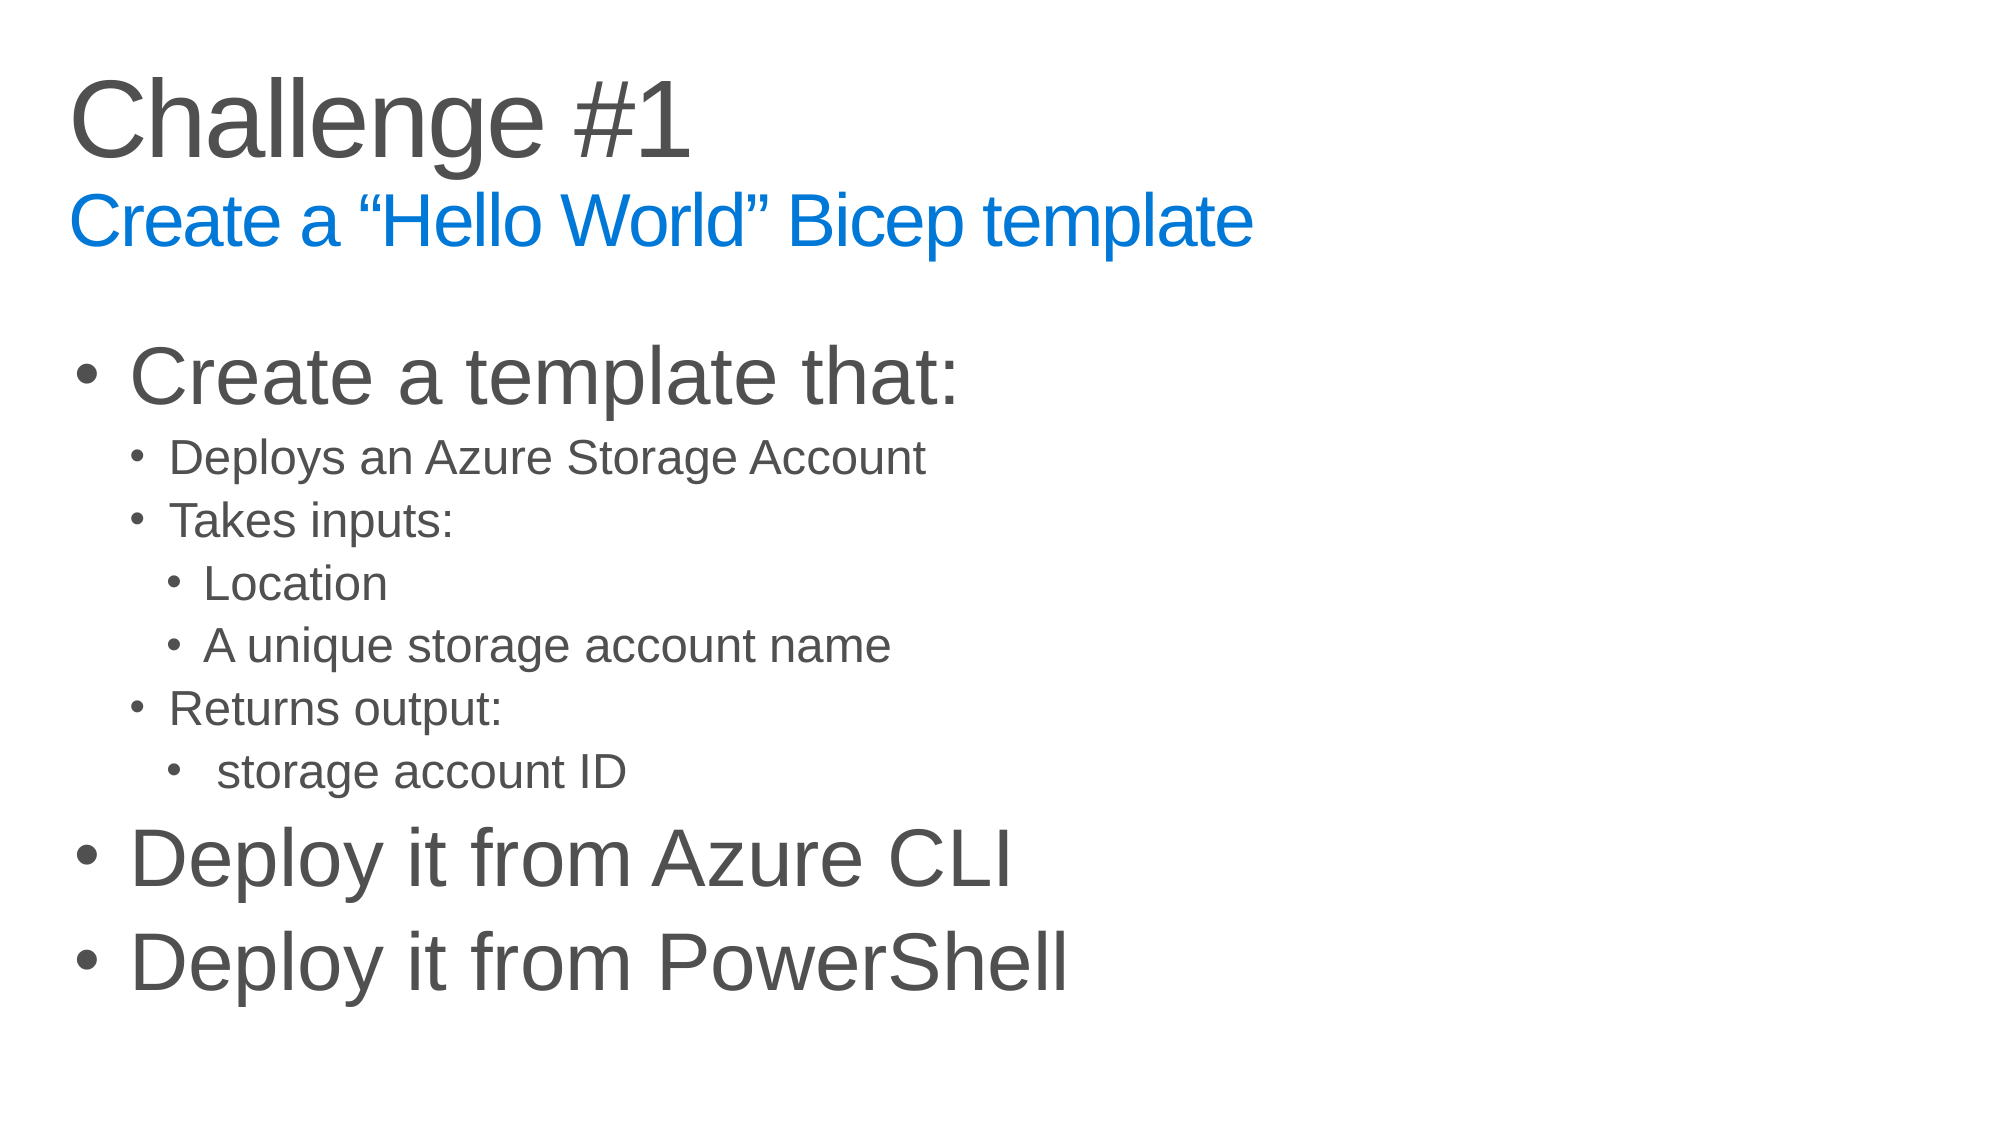

# Challenge #1 Create a “Hello World” Bicep template
Create a template that:
Deploys an Azure Storage Account
Takes inputs:
Location
A unique storage account name
Returns output:
 storage account ID
Deploy it from Azure CLI
Deploy it from PowerShell